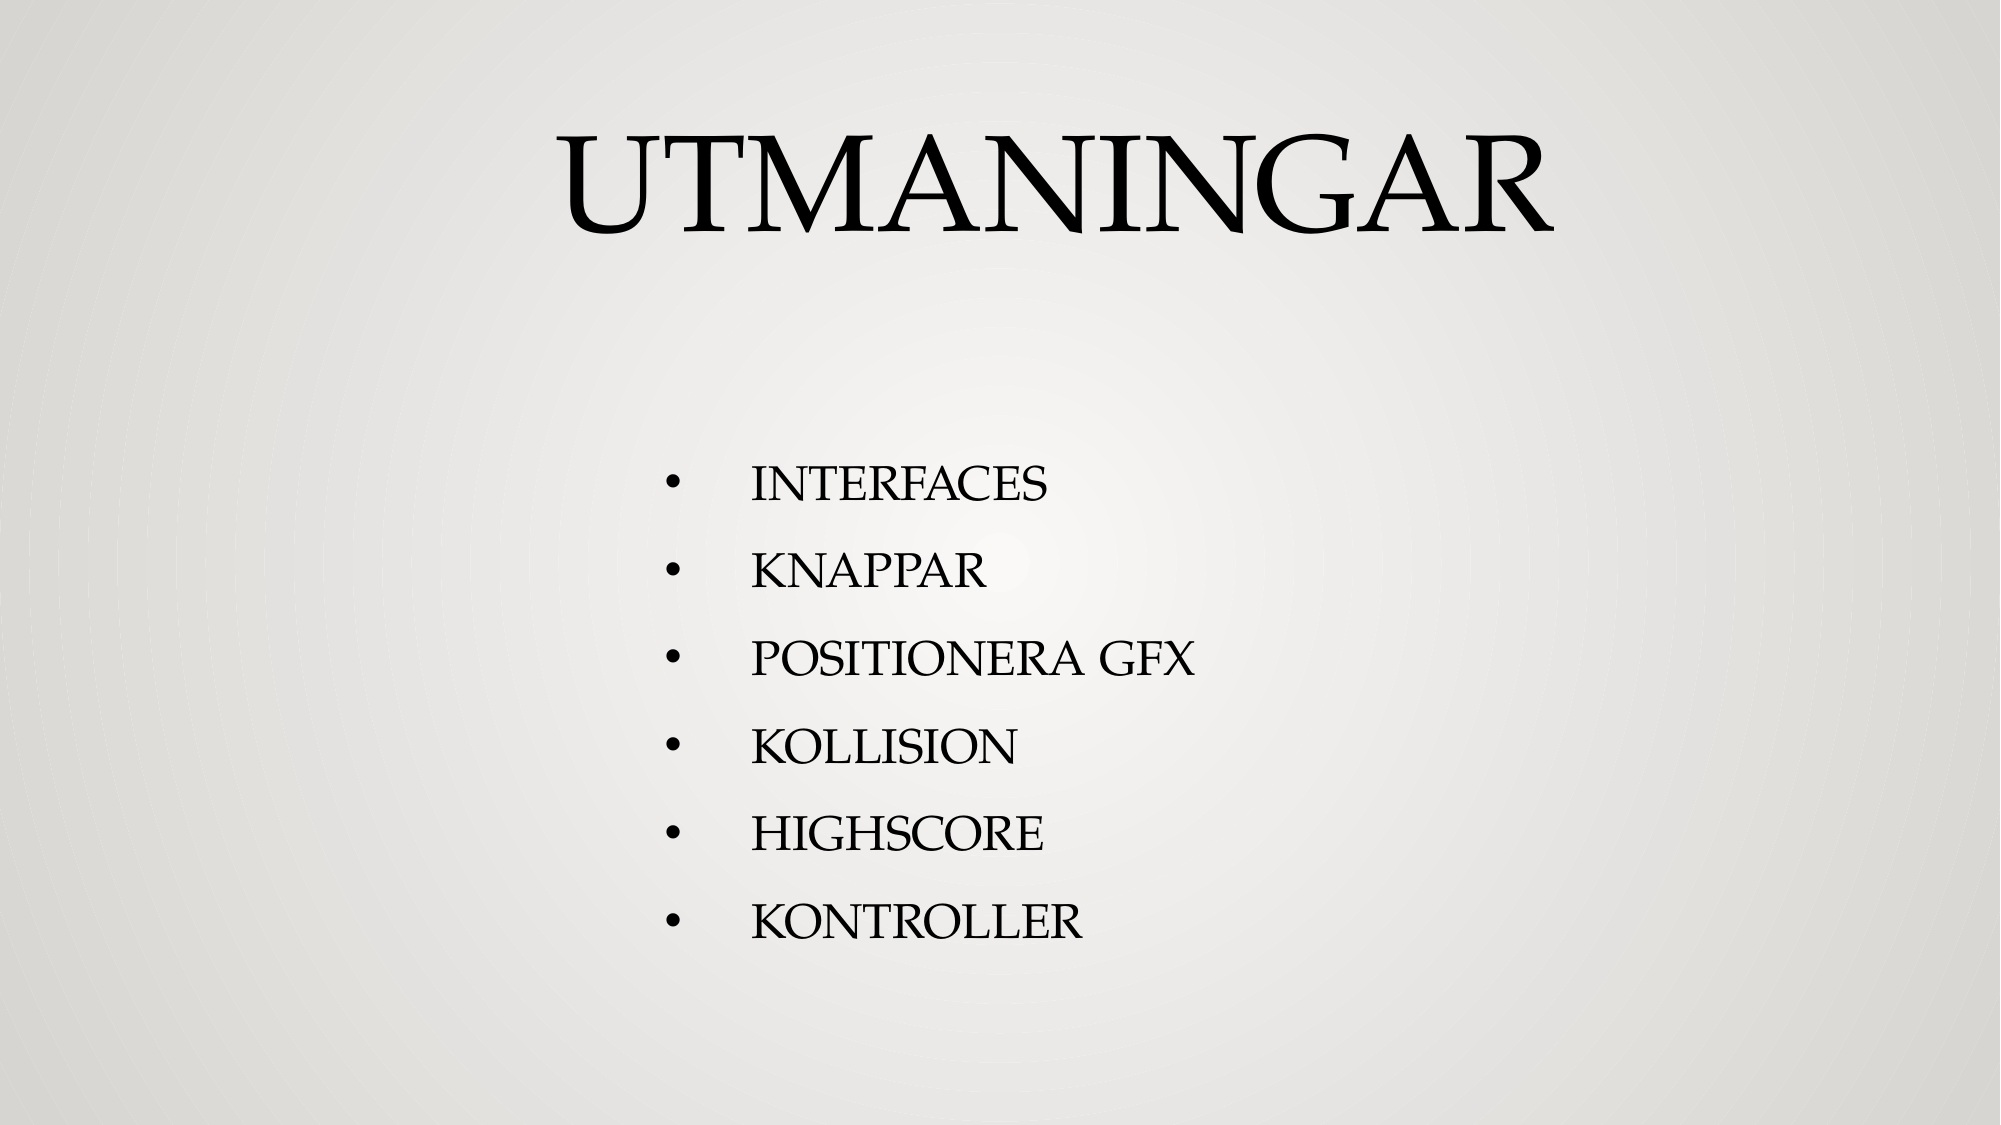

UTMANINGAR

INTERFACES
KNAPPAR
POSITIONERA GFX
KOLLISION
HIGHSCORE
KONTROLLER